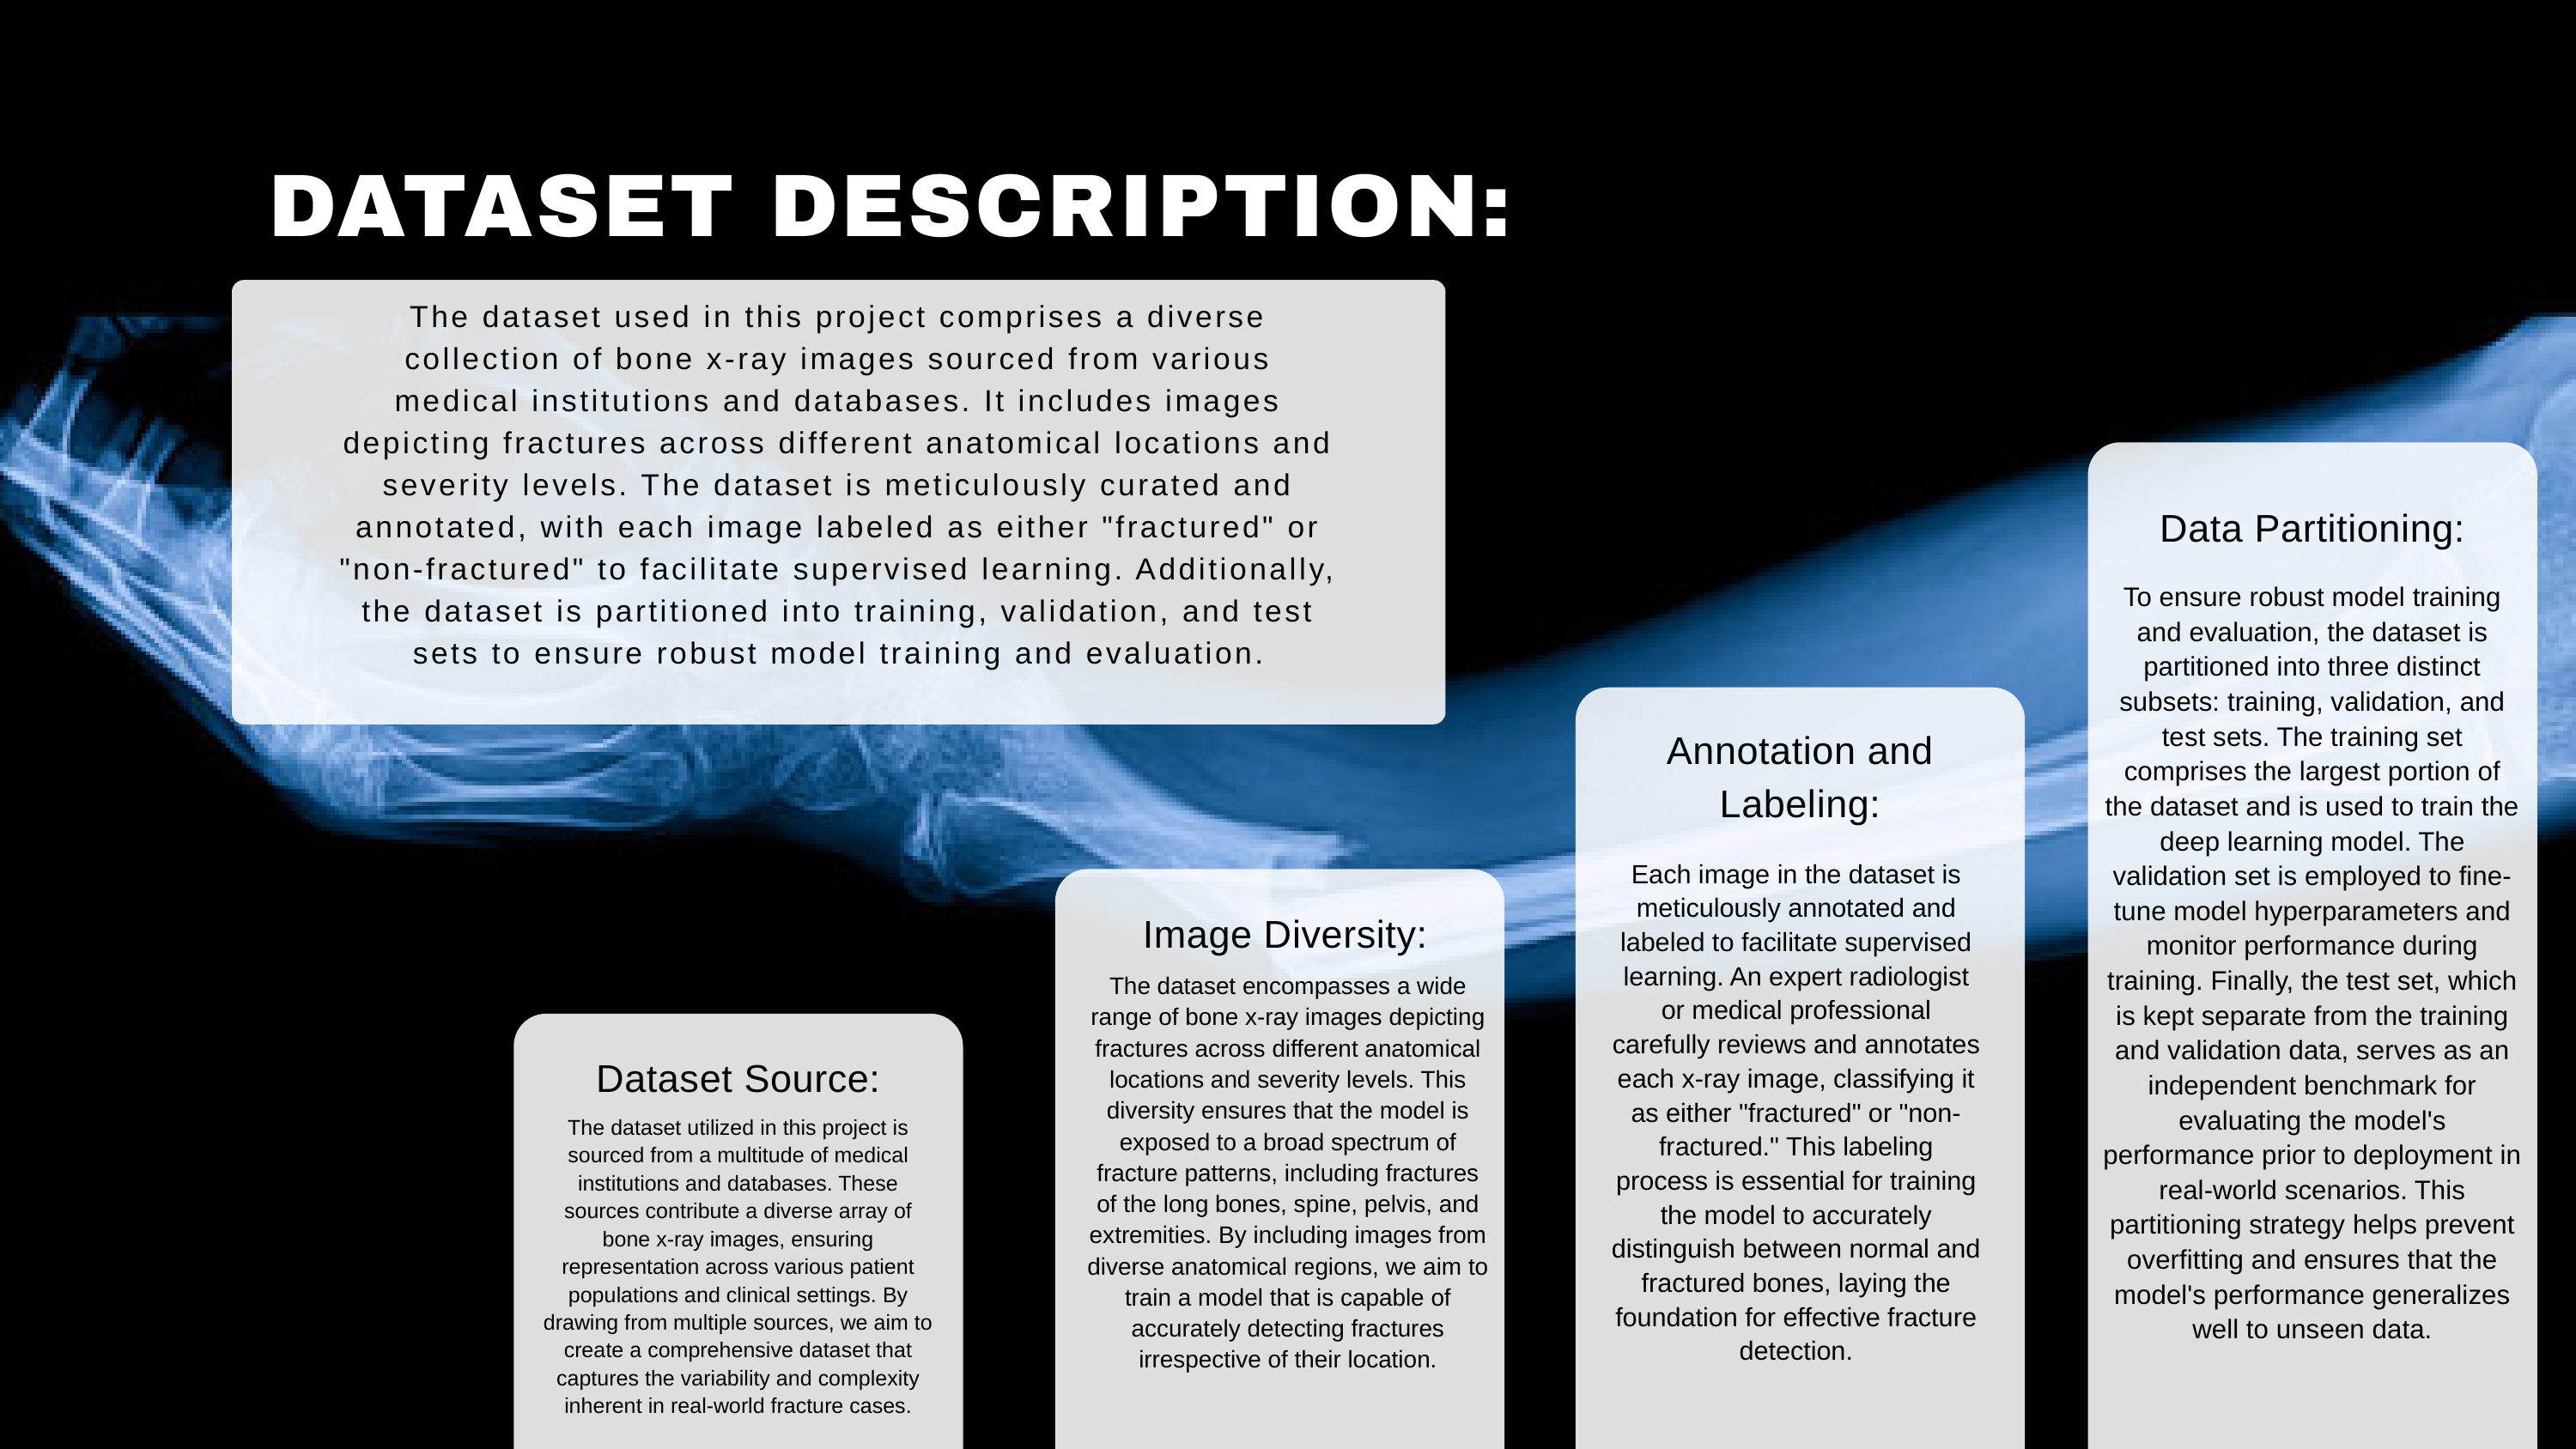

DATASET DESCRIPTION:

The dataset used in this project comprises a diverse collection of bone x-ray images sourced from various medical institutions and databases. It includes images depicting fractures across different anatomical locations and severity levels. The dataset is meticulously curated and annotated, with each image labeled as either "fractured" or "non-fractured" to facilitate supervised learning. Additionally, the dataset is partitioned into training, validation, and test sets to ensure robust model training and evaluation.

Data Partitioning:
To ensure robust model training and evaluation, the dataset is partitioned into three distinct subsets: training, validation, and test sets. The training set comprises the largest portion of the dataset and is used to train the deep learning model. The validation set is employed to fine-tune model hyperparameters and monitor performance during training. Finally, the test set, which is kept separate from the training and validation data, serves as an independent benchmark for evaluating the model's performance prior to deployment in real-world scenarios. This partitioning strategy helps prevent overfitting and ensures that the model's performance generalizes well to unseen data.

Annotation and Labeling:
Each image in the dataset is meticulously annotated and labeled to facilitate supervised learning. An expert radiologist or medical professional carefully reviews and annotates each x-ray image, classifying it as either "fractured" or "non-fractured." This labeling process is essential for training the model to accurately distinguish between normal and fractured bones, laying the foundation for effective fracture detection.

 Image Diversity:
The dataset encompasses a wide range of bone x-ray images depicting fractures across different anatomical locations and severity levels. This diversity ensures that the model is exposed to a broad spectrum of fracture patterns, including fractures of the long bones, spine, pelvis, and extremities. By including images from diverse anatomical regions, we aim to train a model that is capable of accurately detecting fractures irrespective of their location.

Dataset Source:
The dataset utilized in this project is sourced from a multitude of medical institutions and databases. These sources contribute a diverse array of bone x-ray images, ensuring representation across various patient populations and clinical settings. By drawing from multiple sources, we aim to create a comprehensive dataset that captures the variability and complexity inherent in real-world fracture cases.